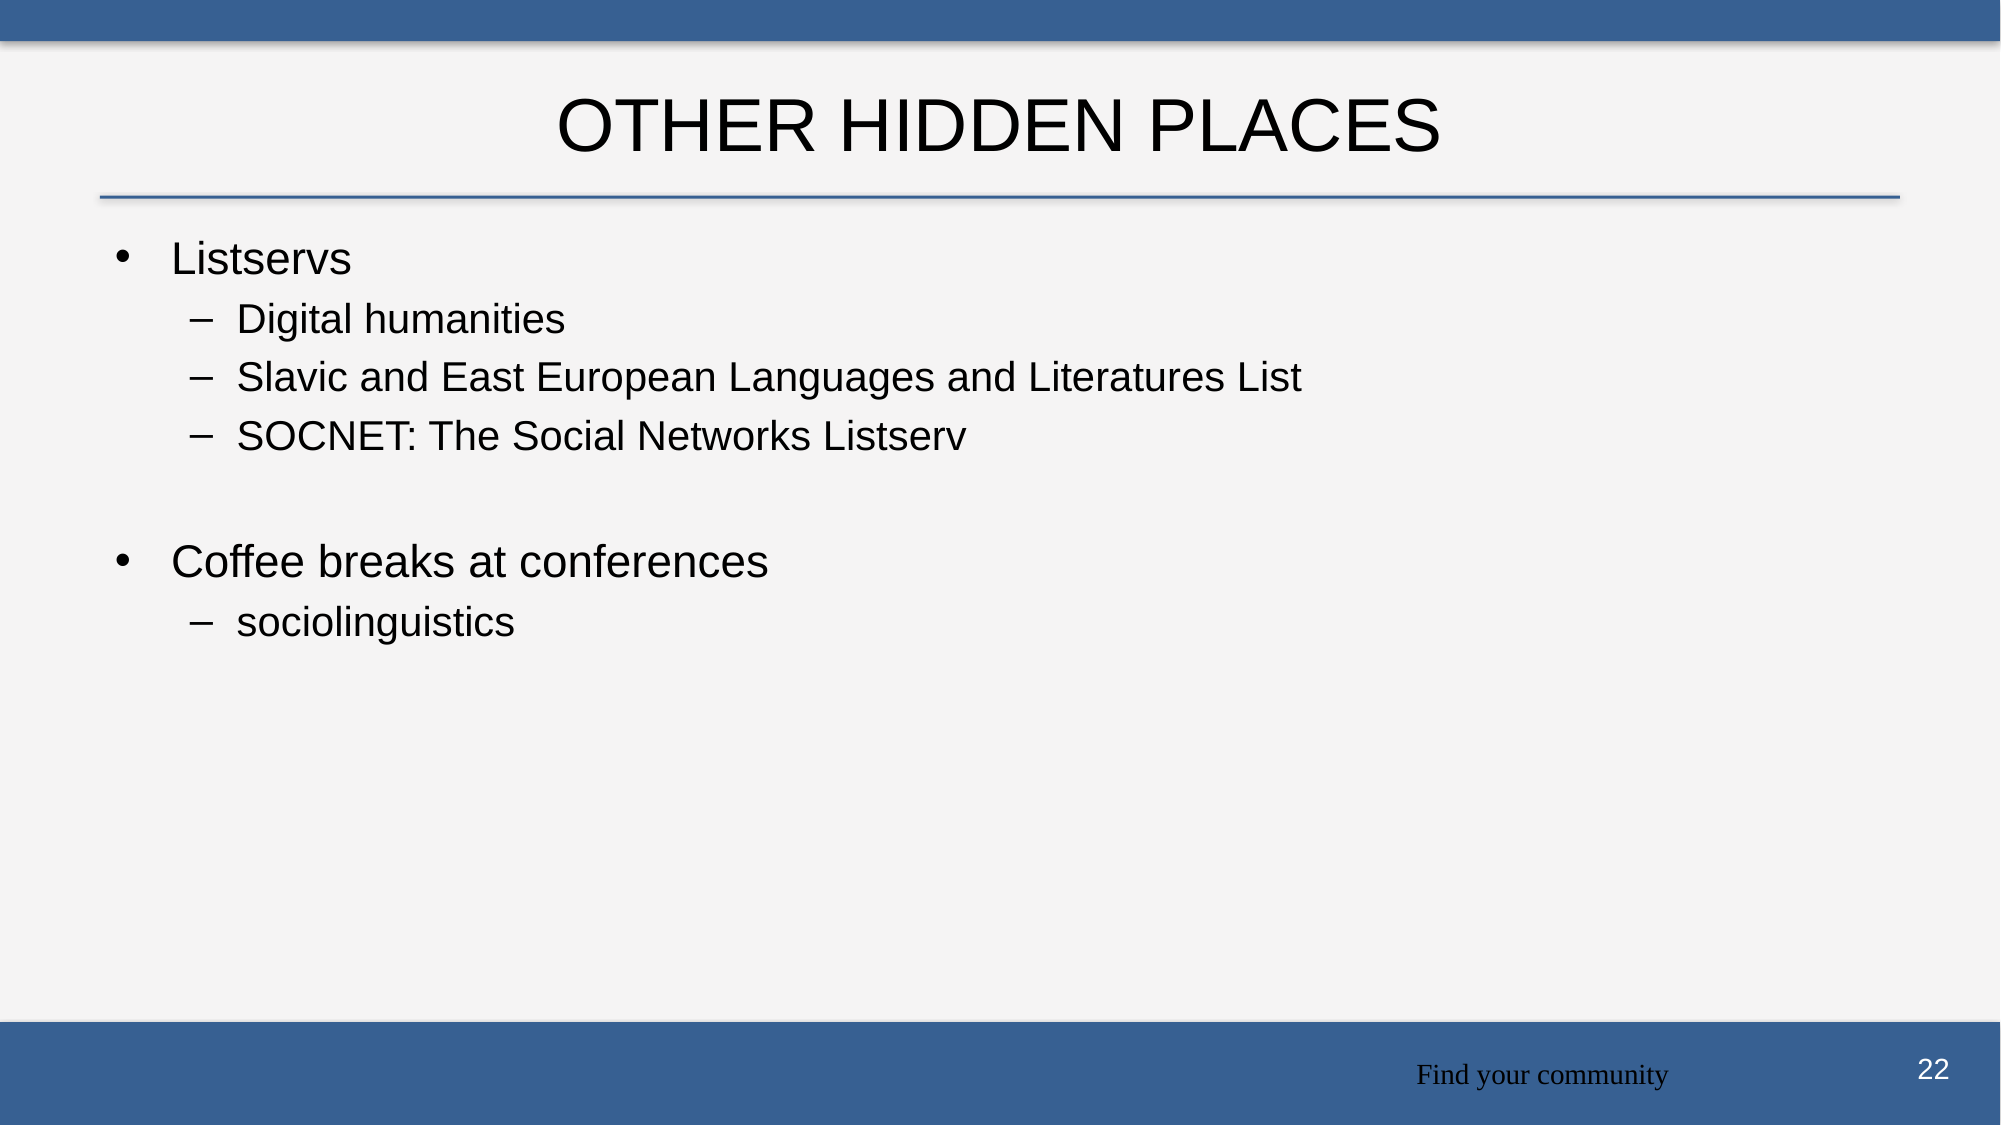

# Other Hidden Places
Listservs
Digital humanities
Slavic and East European Languages and Literatures List
SOCNET: The Social Networks Listserv

Coffee breaks at conferences
sociolinguistics

Find your community
22